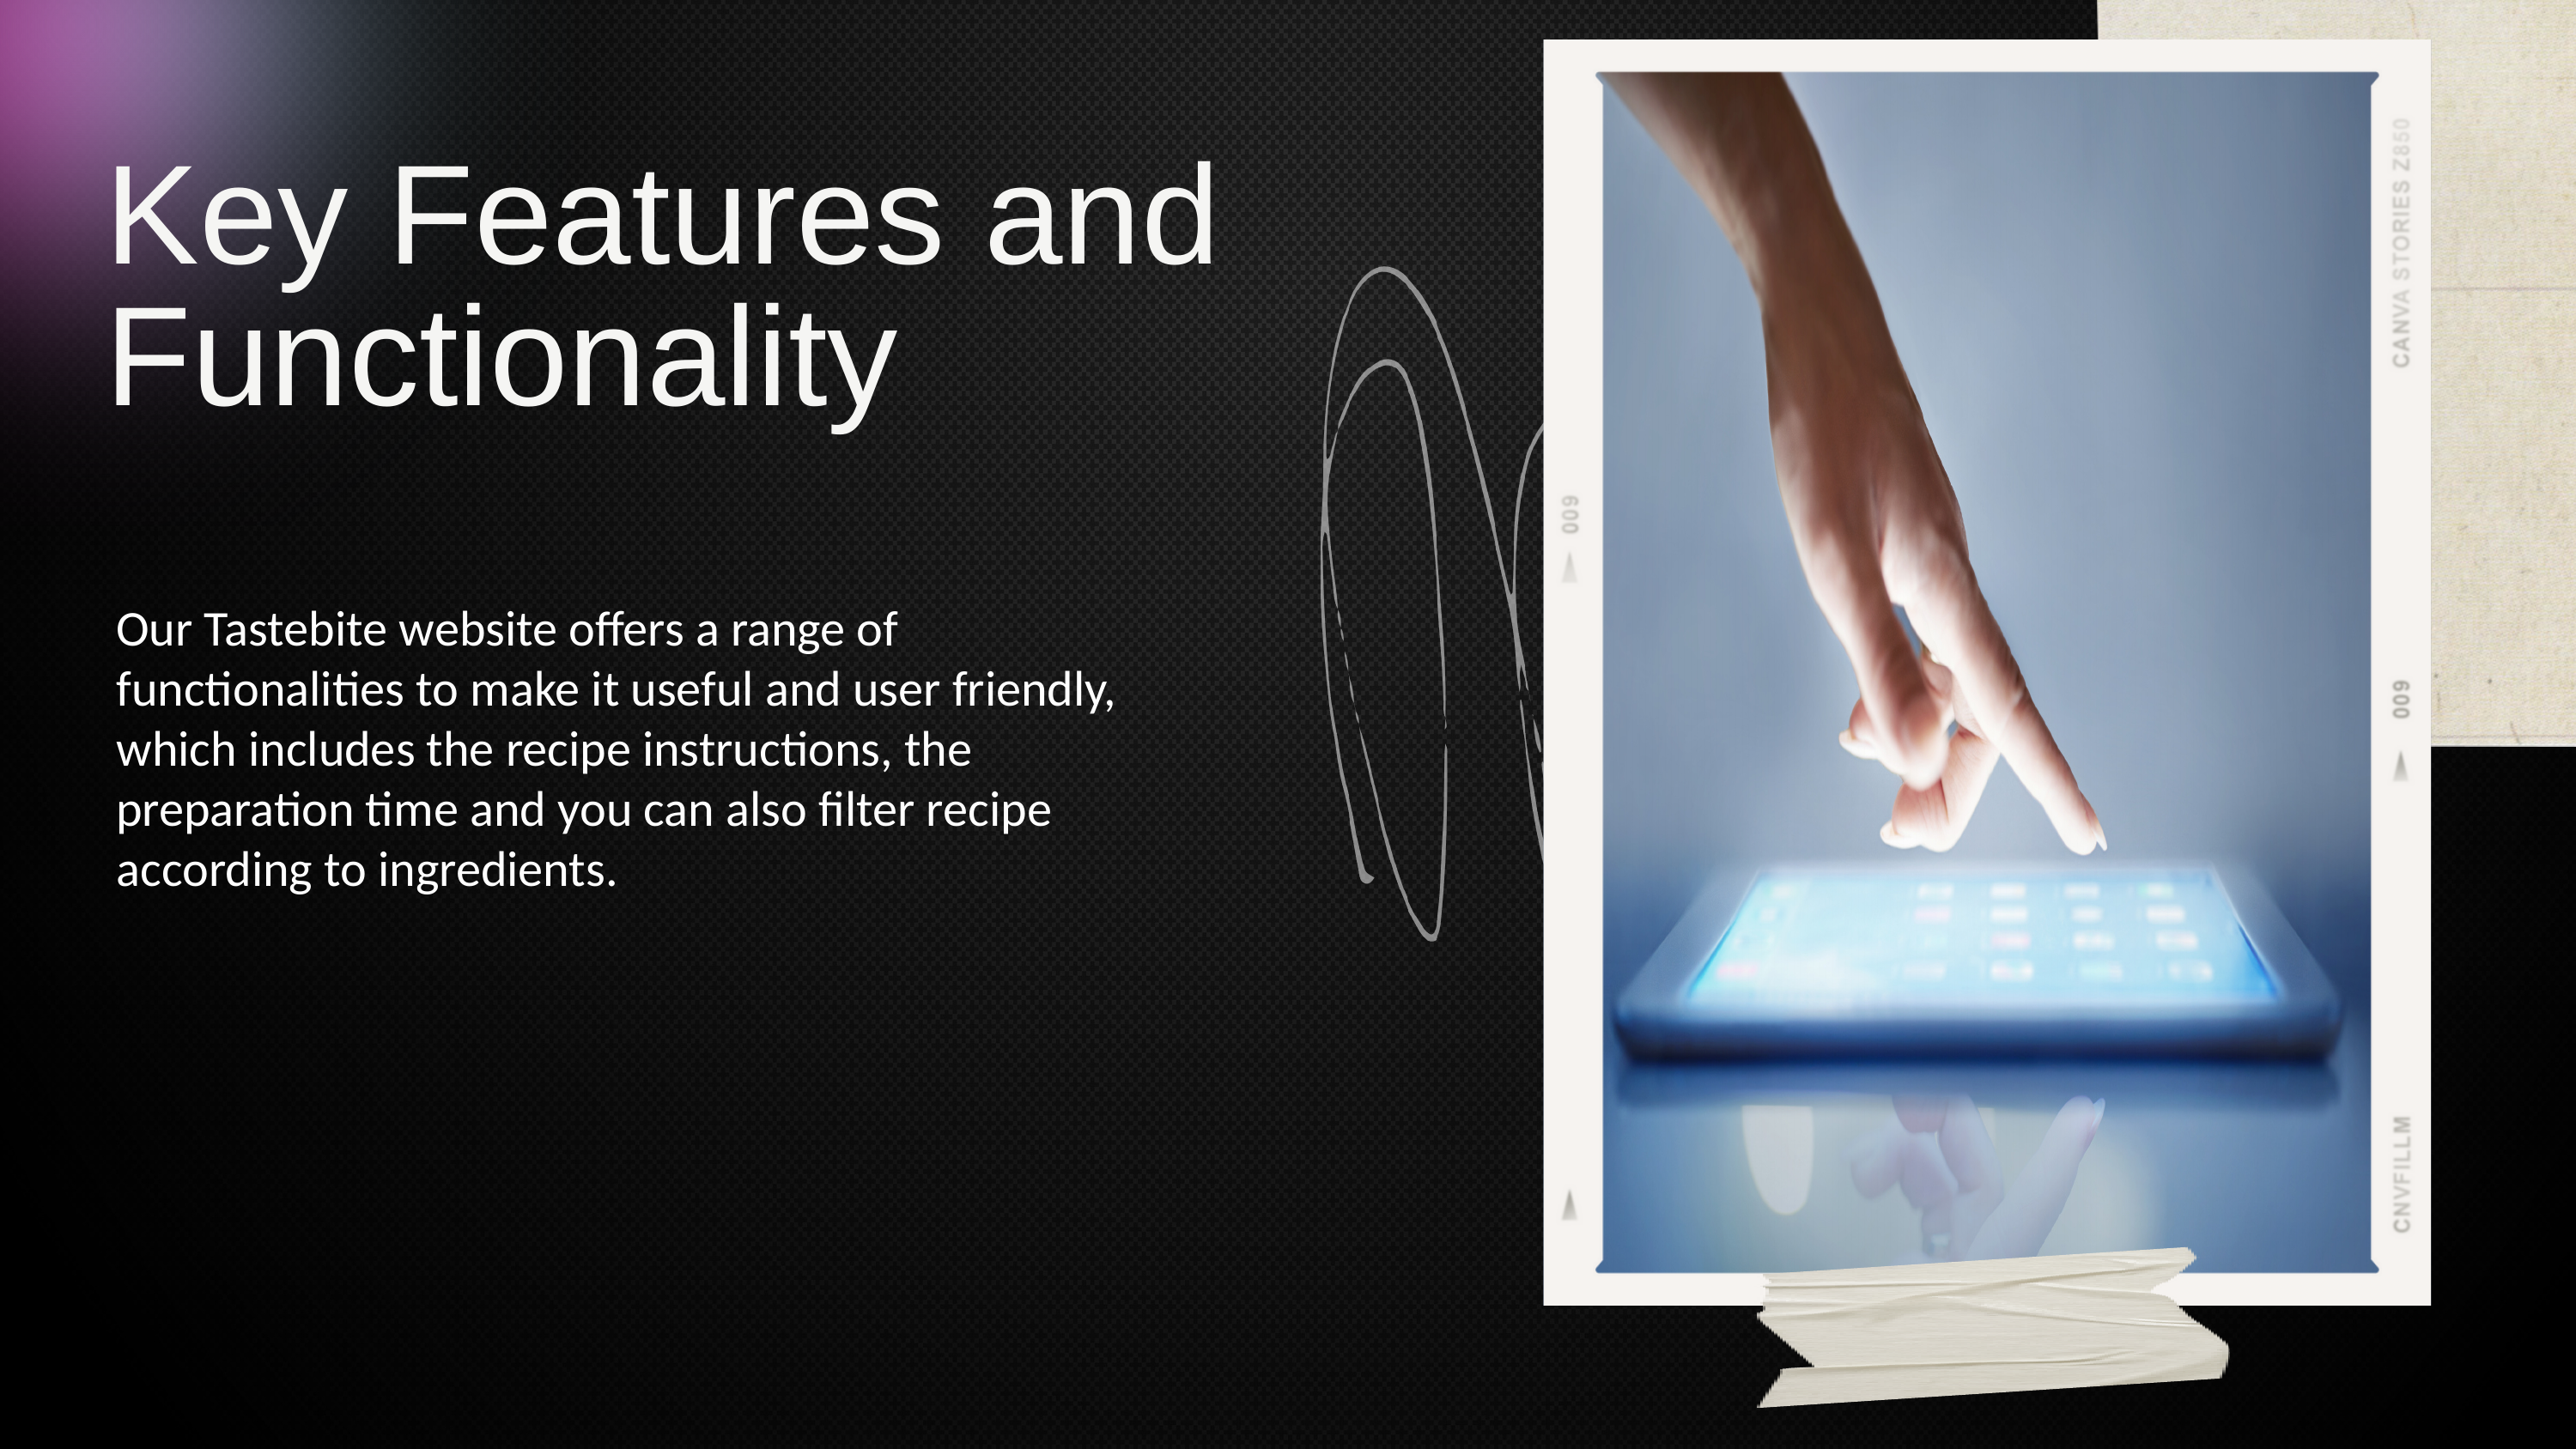

Key Features and Functionality

Our Tastebite website offers a range of functionalities to make it useful and user friendly, which includes the recipe instructions, the preparation time and you can also filter recipe according to ingredients.